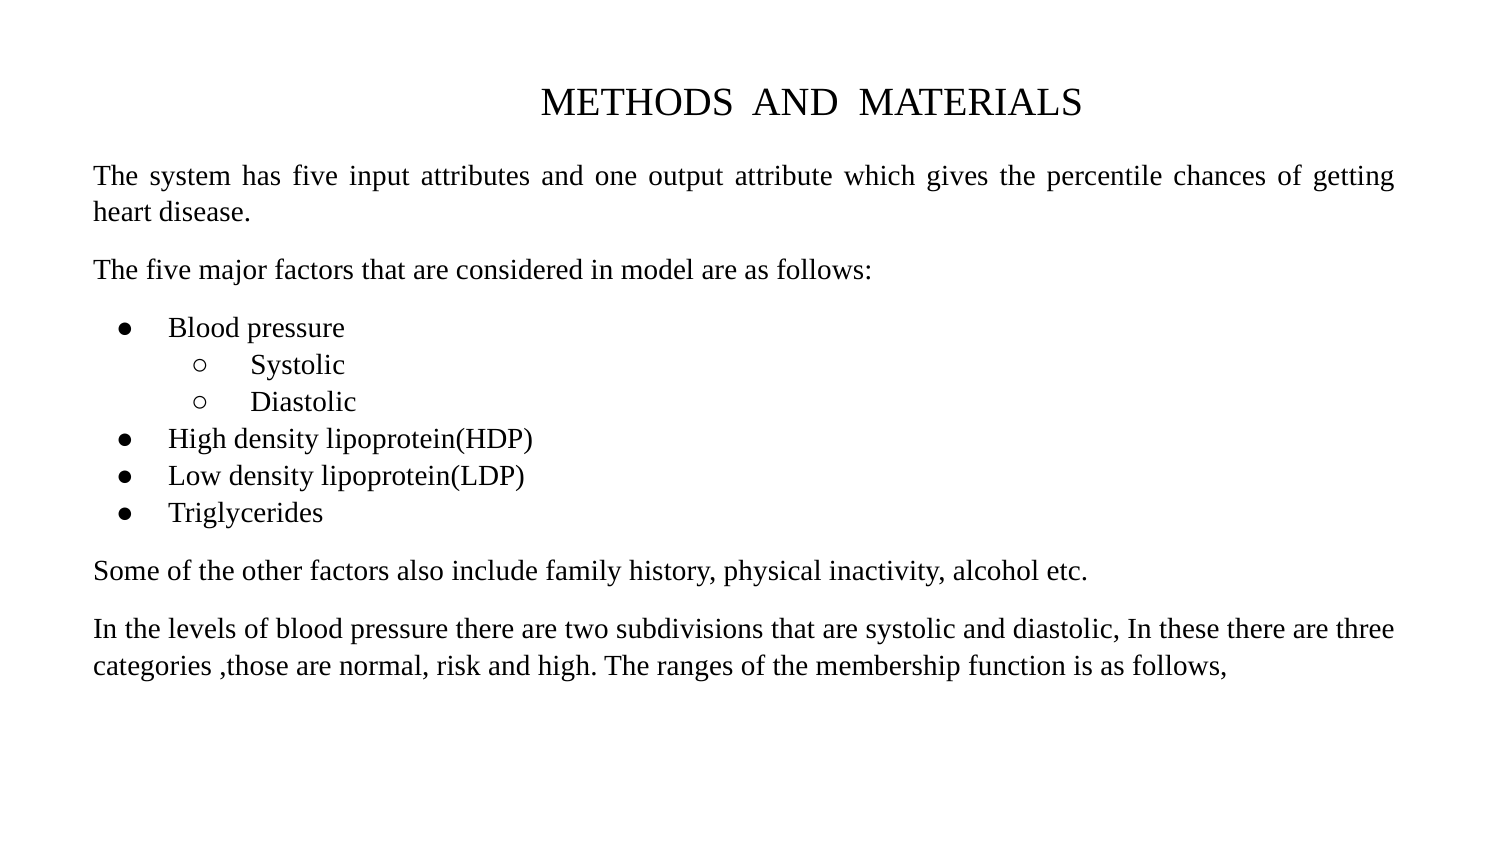

# METHODS  AND  MATERIALS
The system has five input attributes and one output attribute which gives the percentile chances of getting heart disease.
The five major factors that are considered in model are as follows:
Blood pressure
 Systolic
 Diastolic
High density lipoprotein(HDP)
Low density lipoprotein(LDP)
Triglycerides
Some of the other factors also include family history, physical inactivity, alcohol etc.
In the levels of blood pressure there are two subdivisions that are systolic and diastolic, In these there are three categories ,those are normal, risk and high. The ranges of the membership function is as follows,